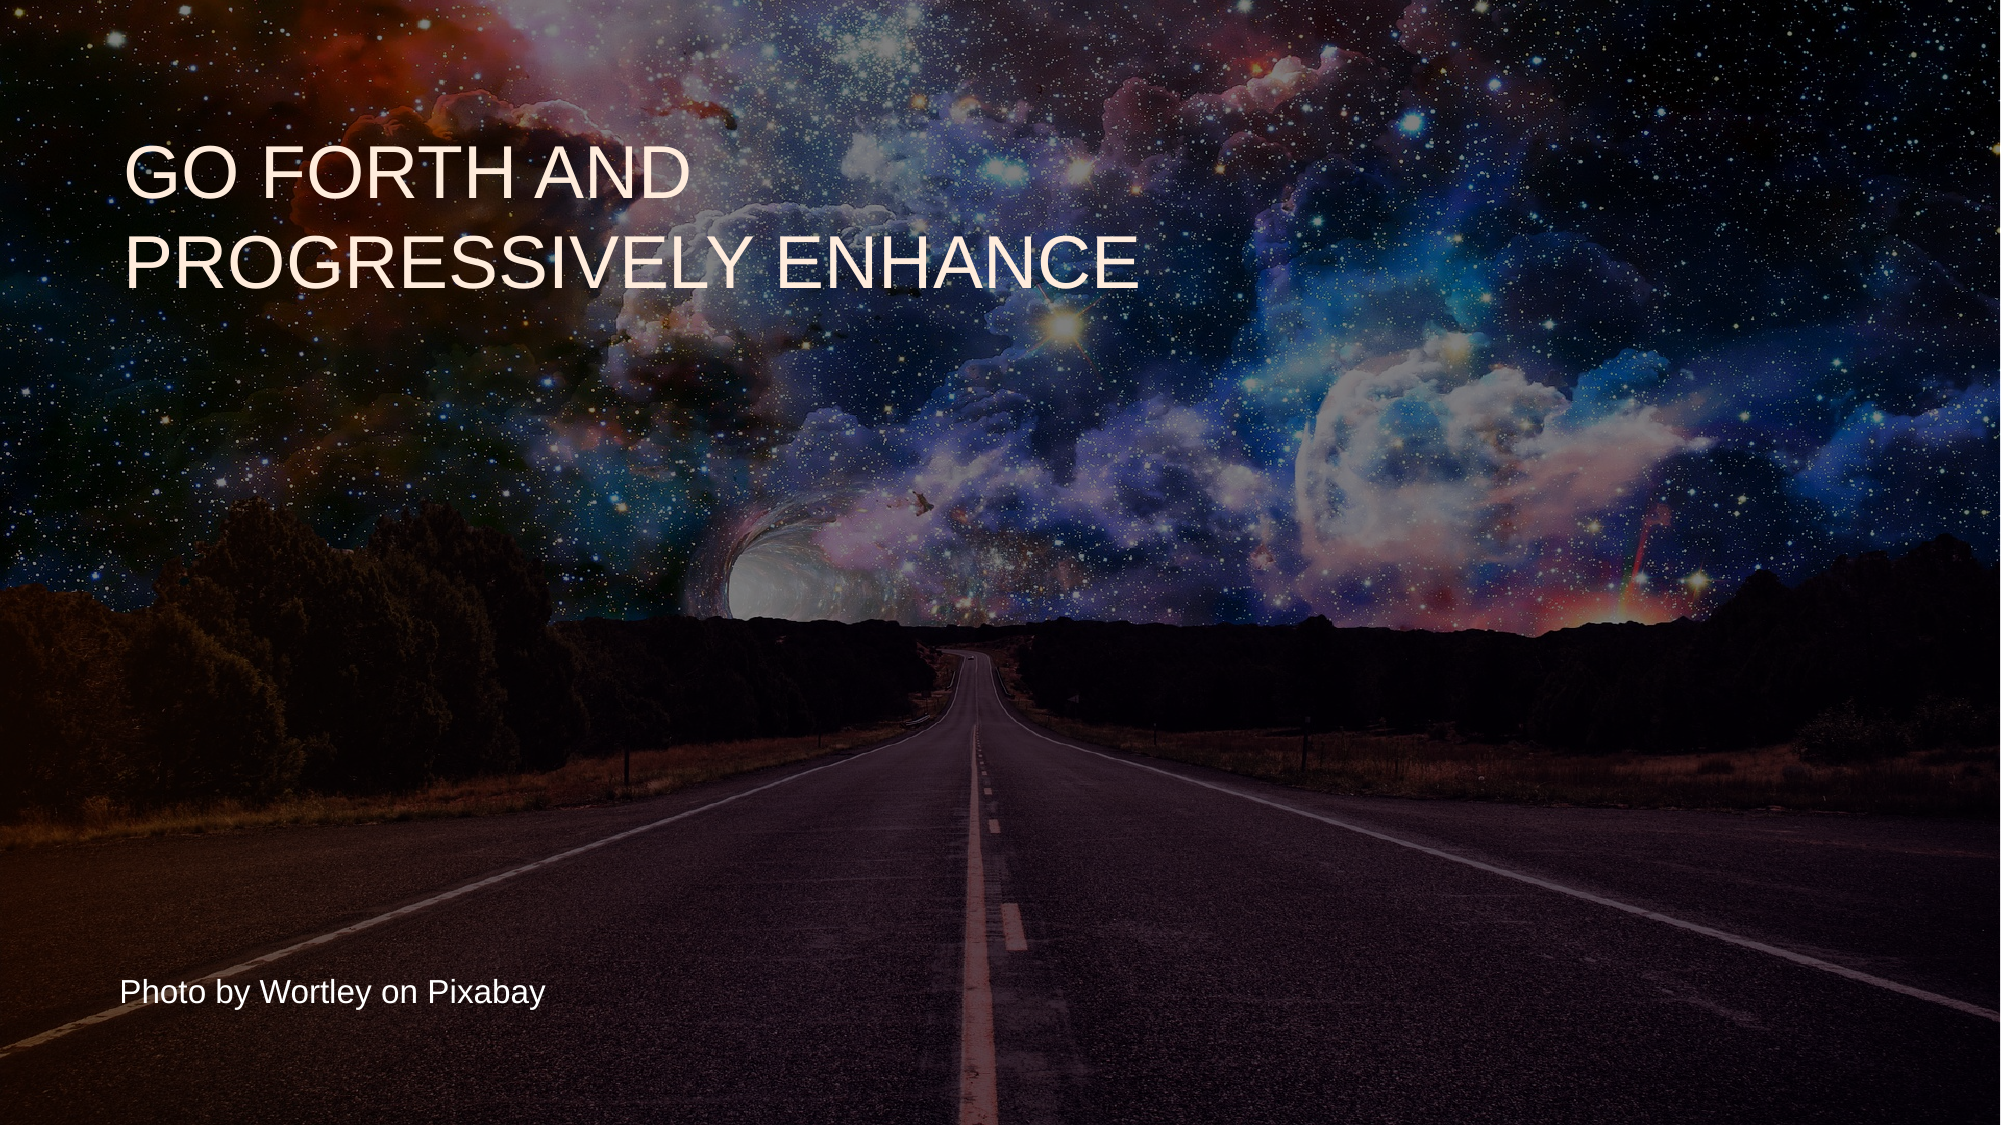

GO FORTH AND
PROGRESSIVELY ENHANCE
Photo by Wortley on Pixabay